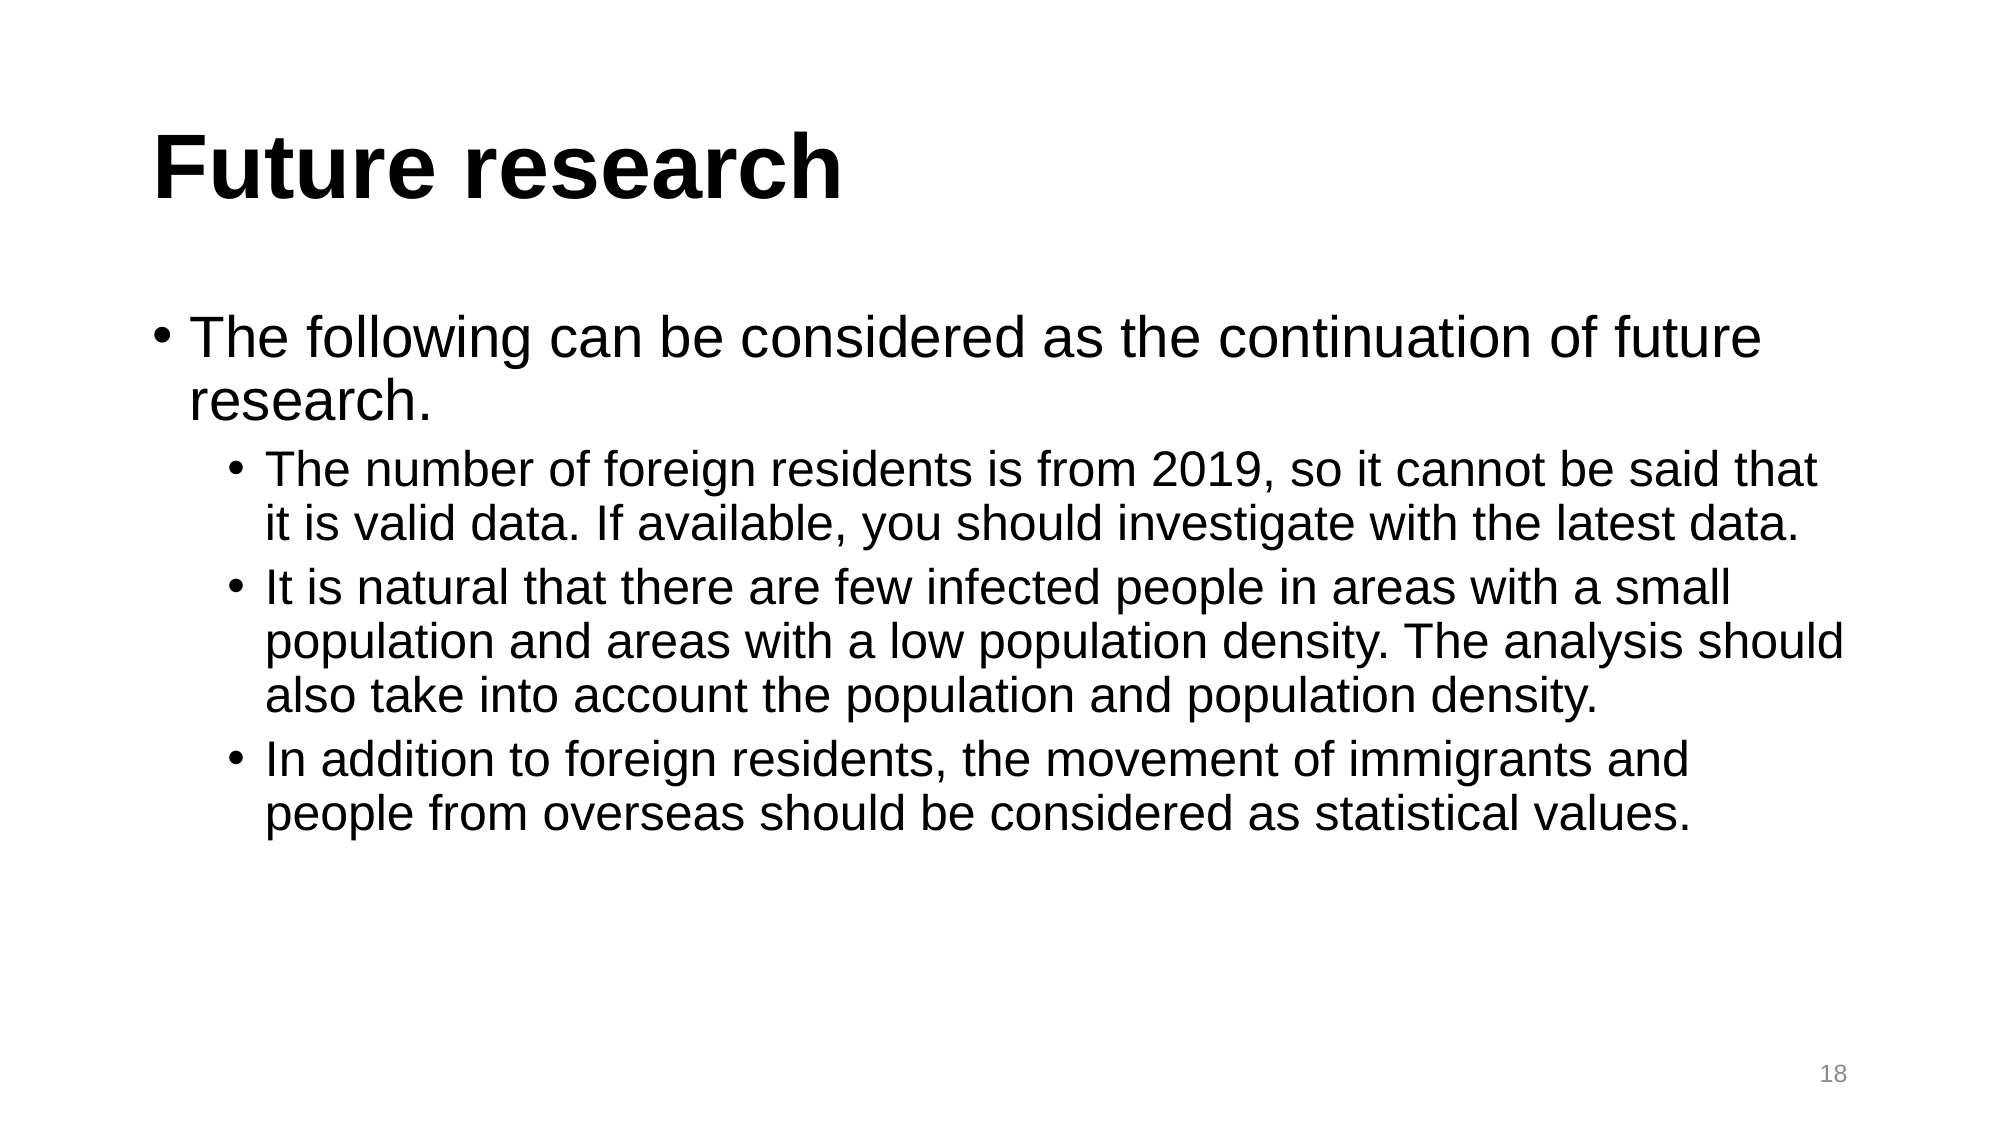

# Future research
The following can be considered as the continuation of future research.
The number of foreign residents is from 2019, so it cannot be said that it is valid data. If available, you should investigate with the latest data.
It is natural that there are few infected people in areas with a small population and areas with a low population density. The analysis should also take into account the population and population density.
In addition to foreign residents, the movement of immigrants and people from overseas should be considered as statistical values.

18